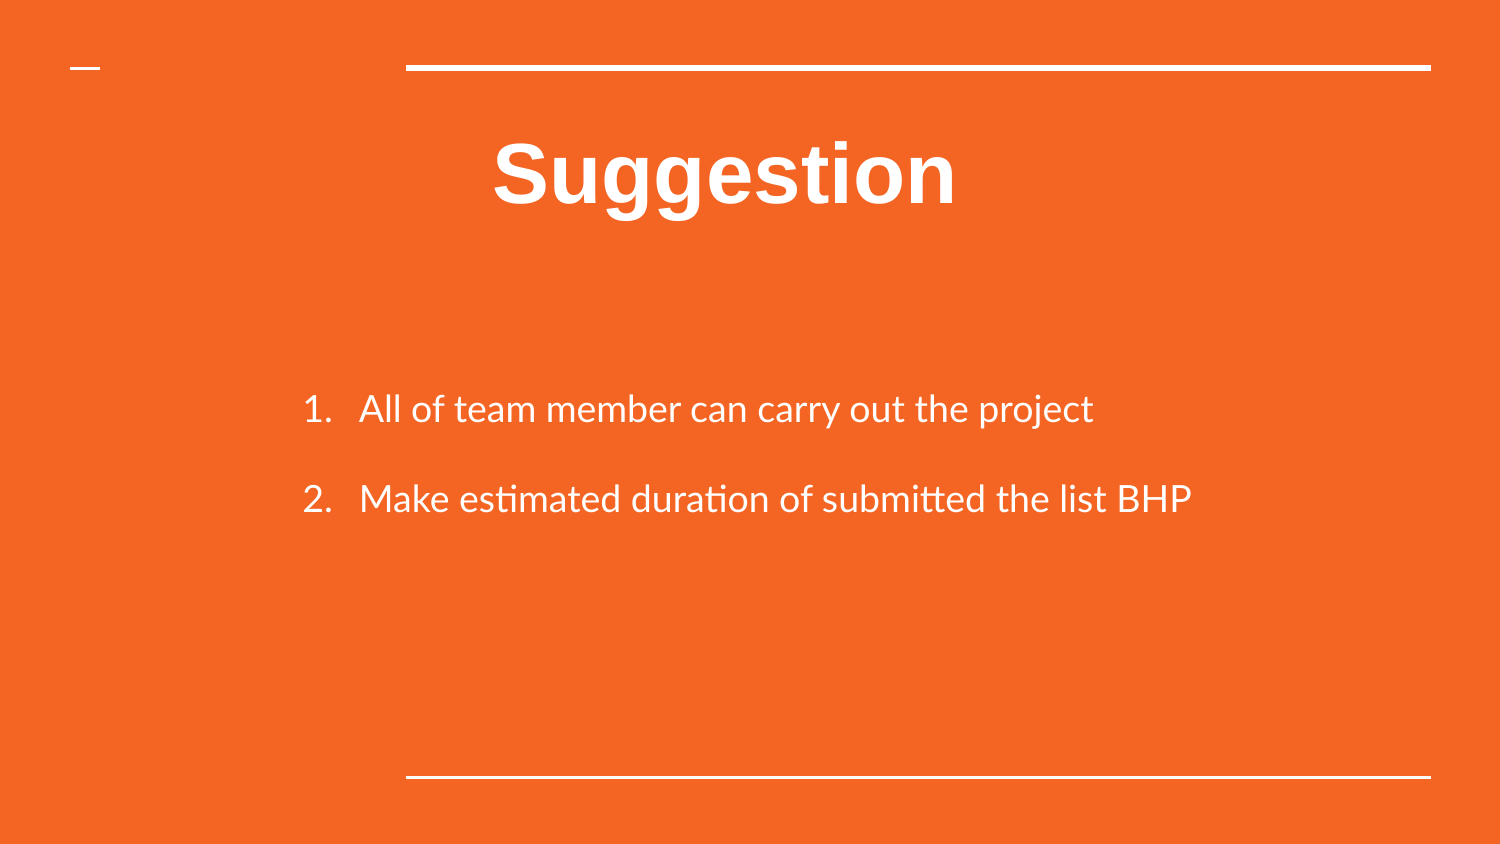

# Suggestion
All of team member can carry out the project

Make estimated duration of submitted the list BHP